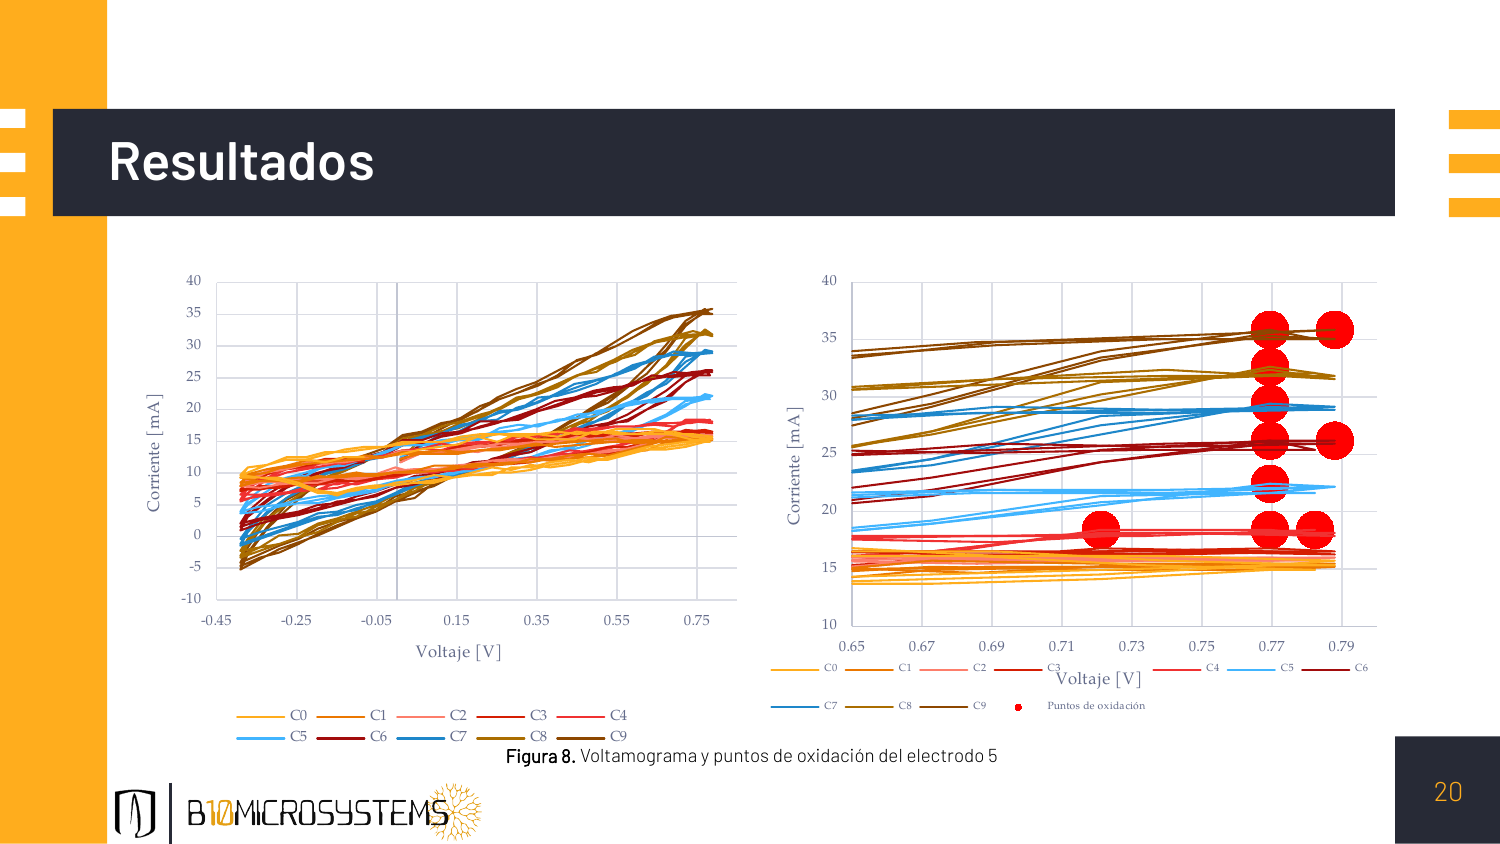

# Resultados

### Chart

| Category |  |  |  | C3 |  |  | C6 |  |  |  |  |
|---|---|---|---|---|---|---|---|---|---|---|---|

### Chart

| Category |  |  |  | C3 |  |  | C6 |  |  |  |
|---|---|---|---|---|---|---|---|---|---|---|
Figura 8. Voltamograma y puntos de oxidación del electrodo 5
20